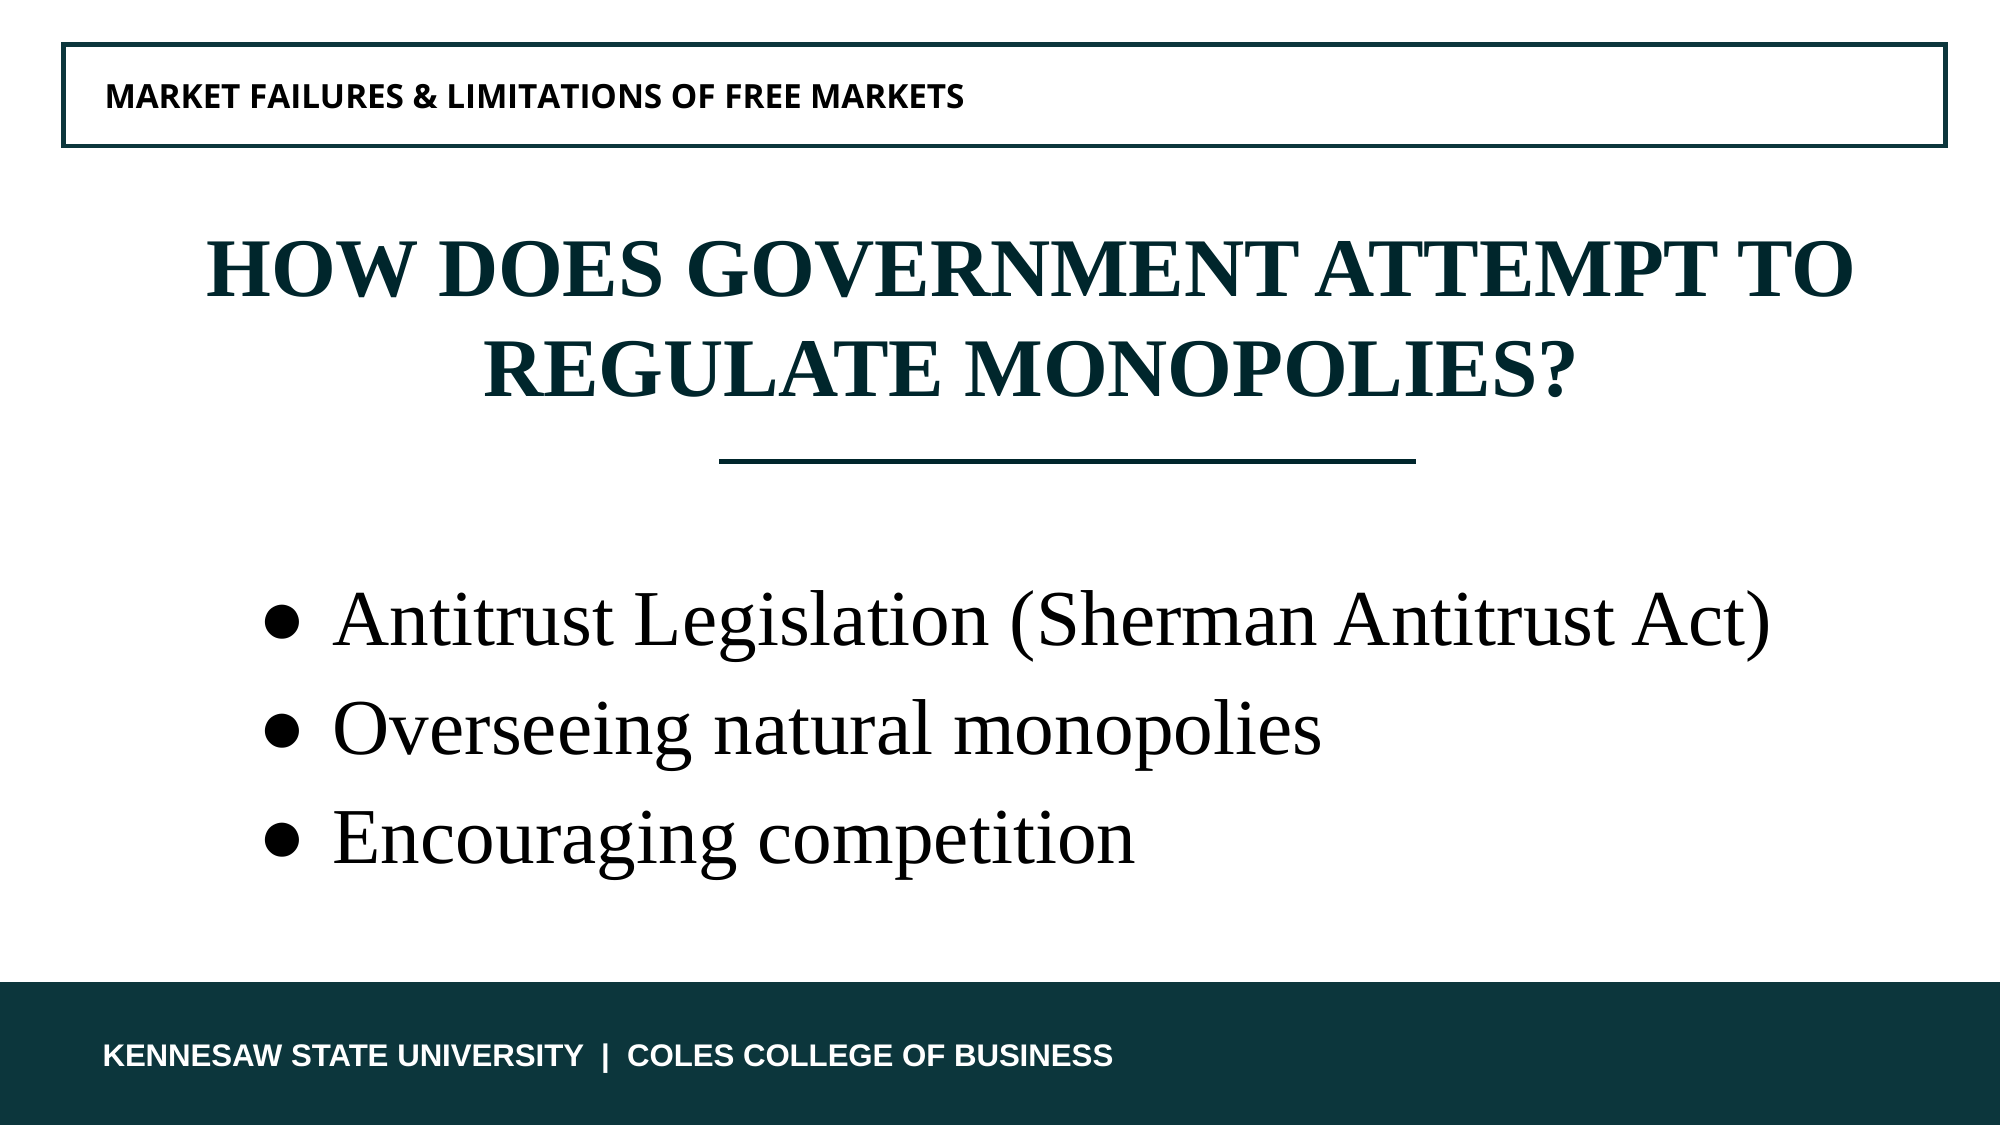

MARKET FAILURES & LIMITATIONS OF FREE MARKETS
HOW DOES GOVERNMENT ATTEMPT TO REGULATE MONOPOLIES?
Antitrust Legislation (Sherman Antitrust Act)
Overseeing natural monopolies
Encouraging competition

          KENNESAW STATE UNIVERSITY  |  COLES COLLEGE OF BUSINESS